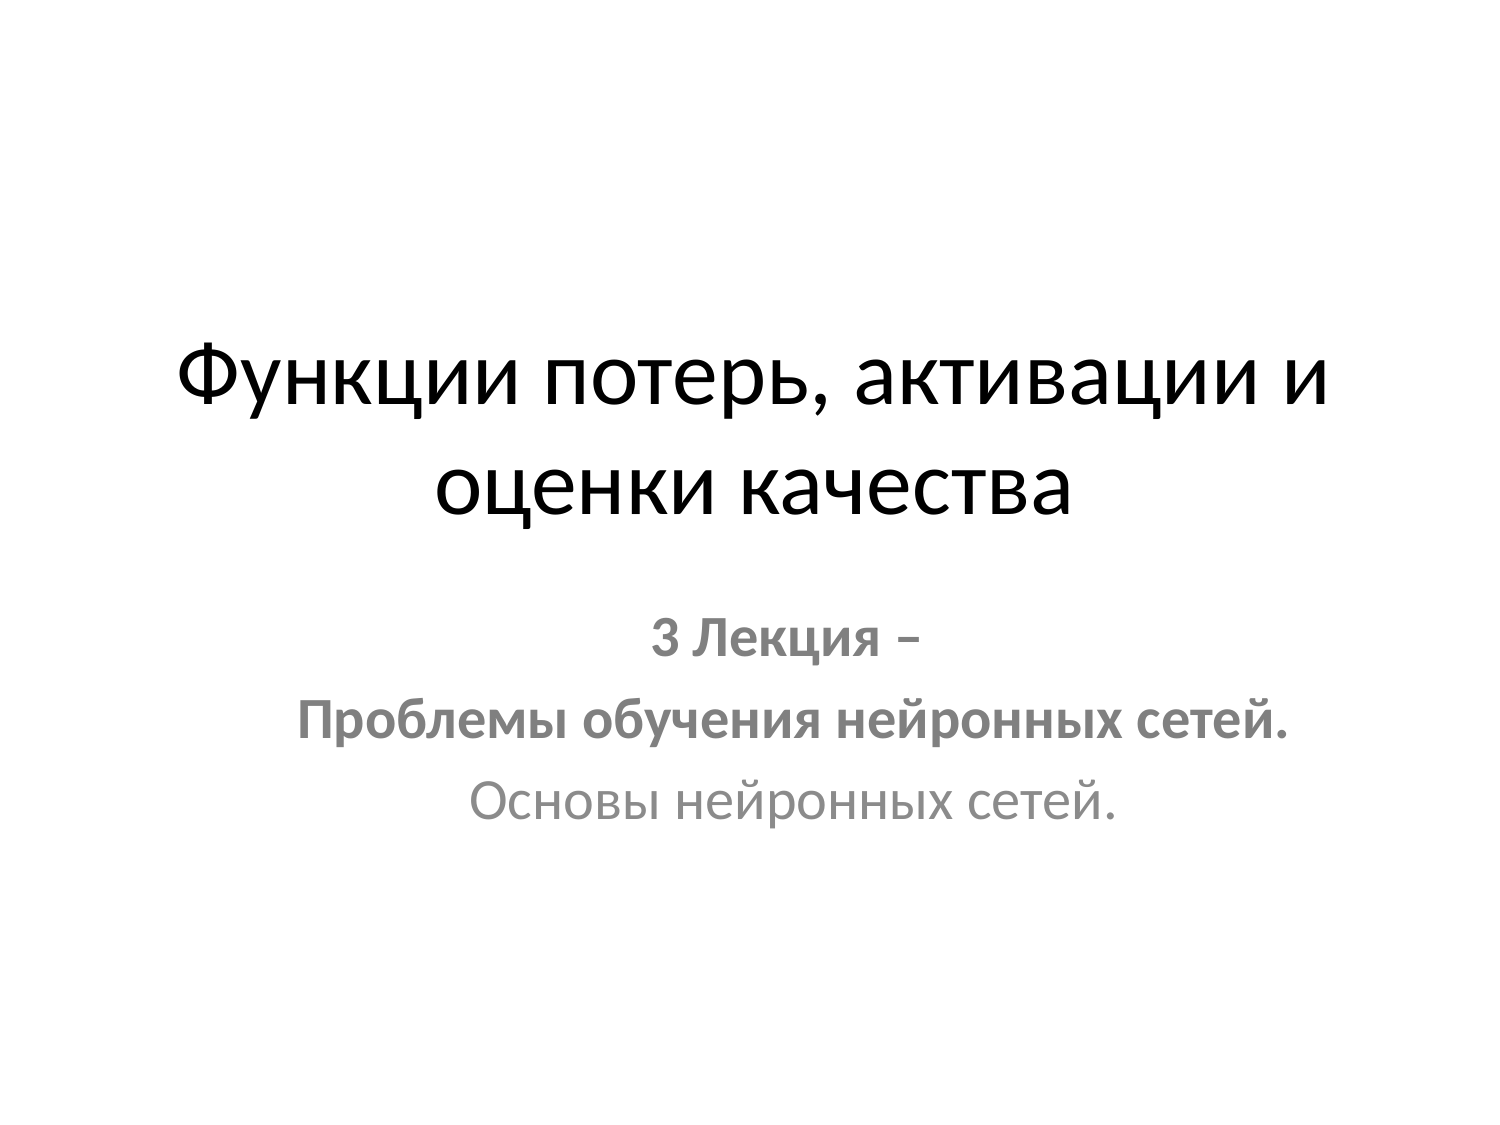

# Функции потерь, активации и оценки качества
3 Лекция –
Проблемы обучения нейронных сетей.
Основы нейронных сетей.